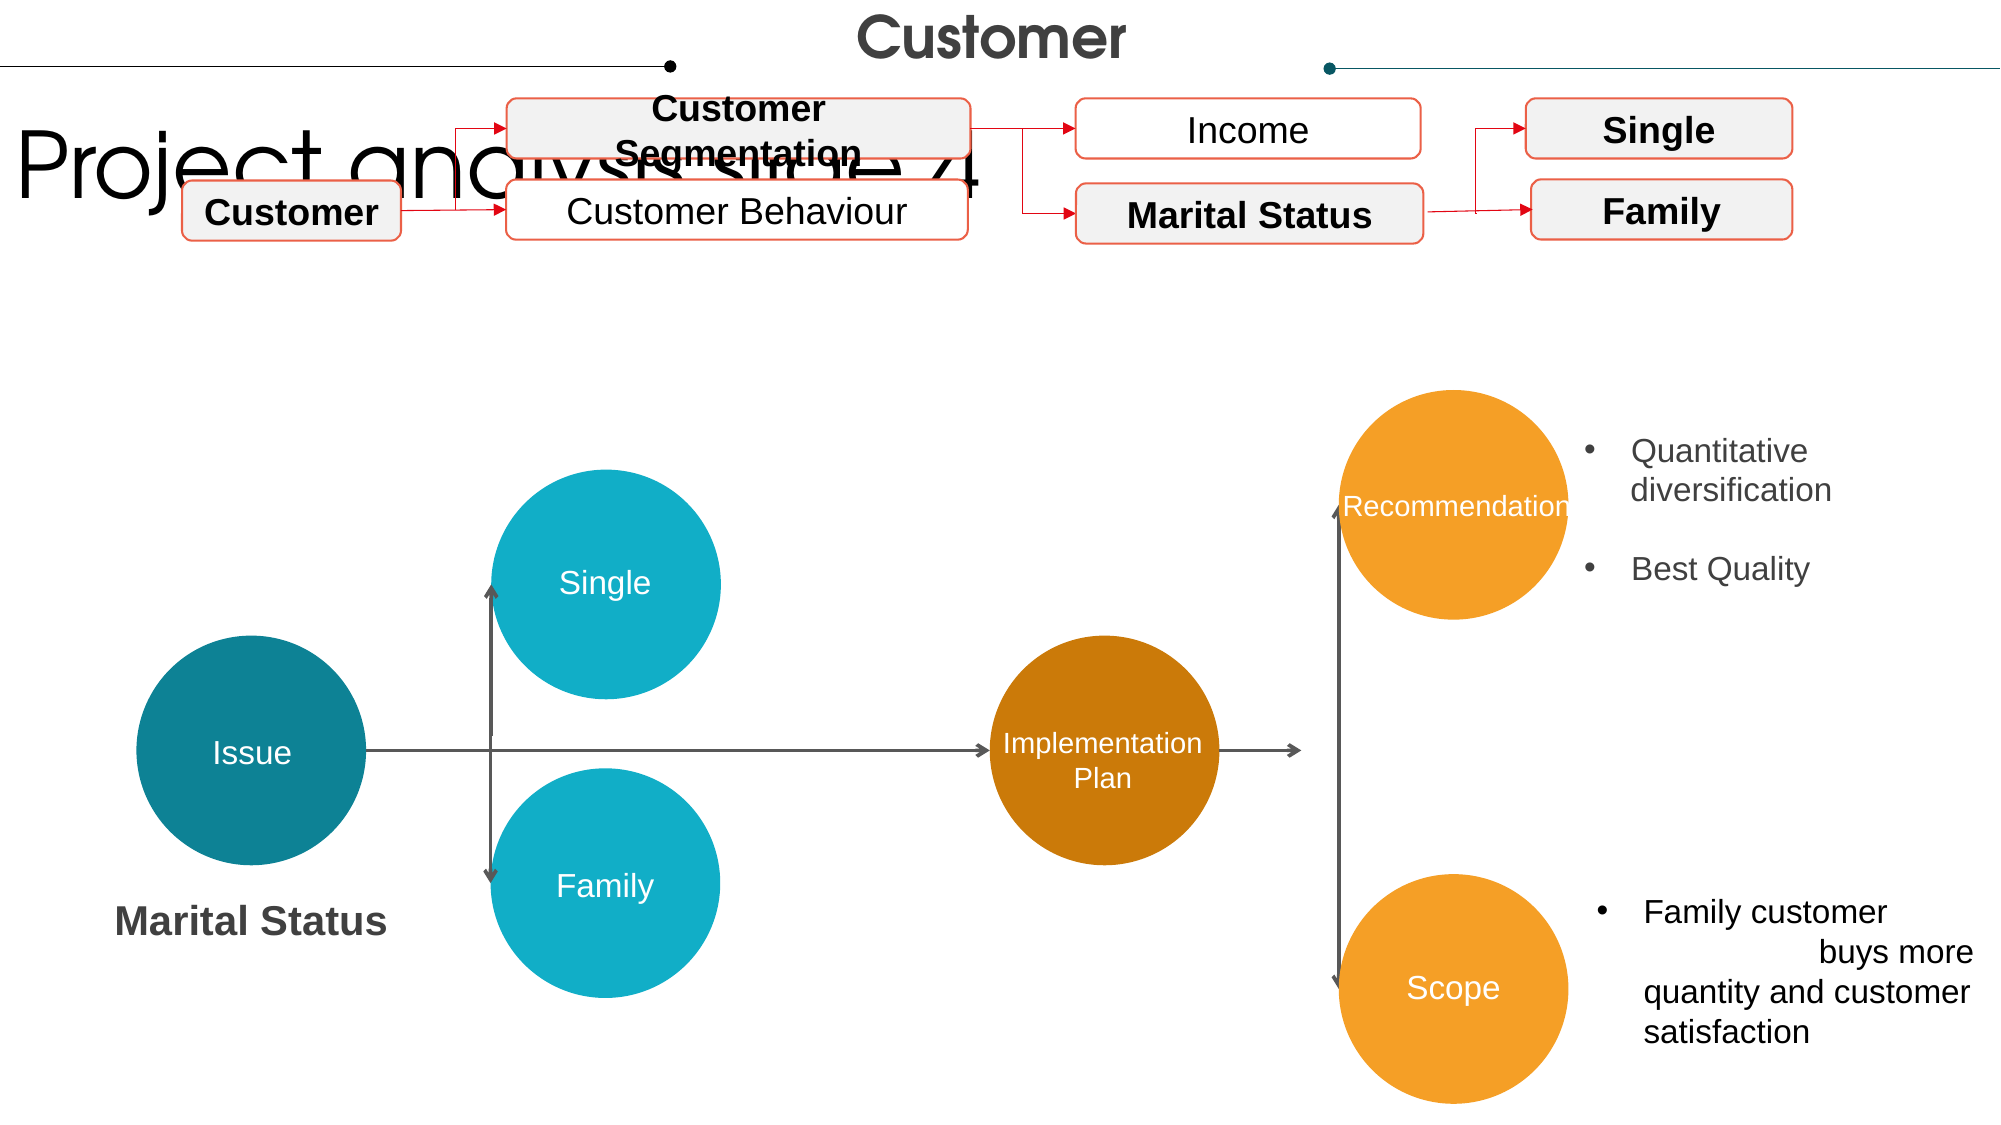

Customer
Project analysis slide 4
Income
Single
Customer Segmentation
Family
Customer Behaviour
Customer
Marital Status

Recommendation
Single

Implementation Plan
Issue

Family

Marital Status
Scope
Quantitative
     diversification

Best Quality
Issue
Recommendations
Non Durables
Example
Family customer                              buys more quantity and customer satisfaction